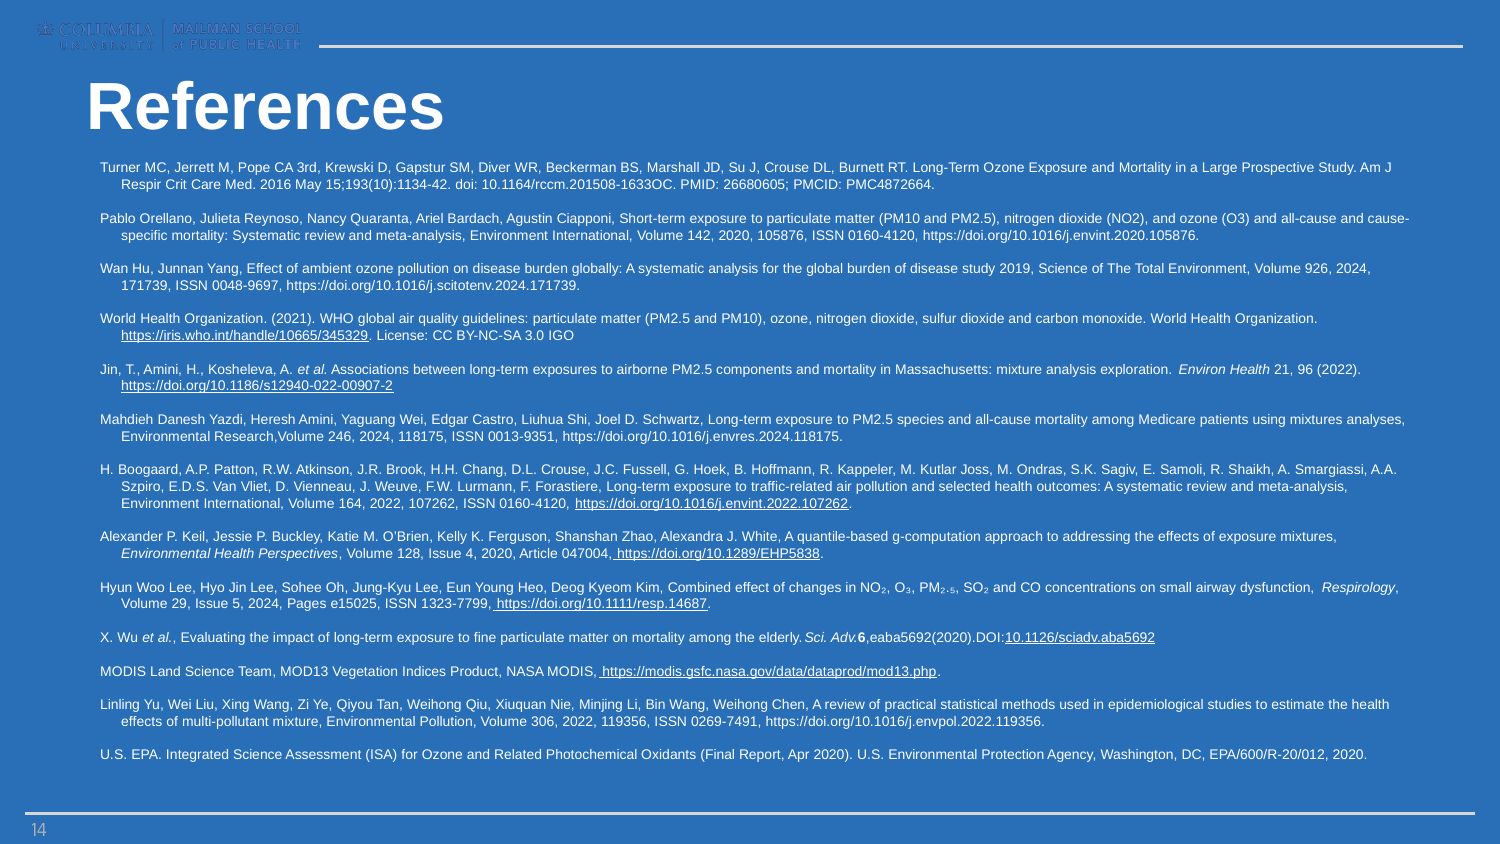

# References

Turner MC, Jerrett M, Pope CA 3rd, Krewski D, Gapstur SM, Diver WR, Beckerman BS, Marshall JD, Su J, Crouse DL, Burnett RT. Long-Term Ozone Exposure and Mortality in a Large Prospective Study. Am J Respir Crit Care Med. 2016 May 15;193(10):1134-42. doi: 10.1164/rccm.201508-1633OC. PMID: 26680605; PMCID: PMC4872664.

Pablo Orellano, Julieta Reynoso, Nancy Quaranta, Ariel Bardach, Agustin Ciapponi, Short-term exposure to particulate matter (PM10 and PM2.5), nitrogen dioxide (NO2), and ozone (O3) and all-cause and cause-specific mortality: Systematic review and meta-analysis, Environment International, Volume 142, 2020, 105876, ISSN 0160-4120, https://doi.org/10.1016/j.envint.2020.105876.

Wan Hu, Junnan Yang, Effect of ambient ozone pollution on disease burden globally: A systematic analysis for the global burden of disease study 2019, Science of The Total Environment, Volume 926, 2024, 171739, ISSN 0048-9697, https://doi.org/10.1016/j.scitotenv.2024.171739.

World Health Organization. (‎2021)‎. WHO global air quality guidelines: particulate matter (‎PM2.5 and PM10)‎, ozone, nitrogen dioxide, sulfur dioxide and carbon monoxide. World Health Organization. https://iris.who.int/handle/10665/345329. License: CC BY-NC-SA 3.0 IGO

Jin, T., Amini, H., Kosheleva, A. et al. Associations between long-term exposures to airborne PM2.5 components and mortality in Massachusetts: mixture analysis exploration. Environ Health 21, 96 (2022). https://doi.org/10.1186/s12940-022-00907-2

Mahdieh Danesh Yazdi, Heresh Amini, Yaguang Wei, Edgar Castro, Liuhua Shi, Joel D. Schwartz, Long-term exposure to PM2.5 species and all-cause mortality among Medicare patients using mixtures analyses, Environmental Research,Volume 246, 2024, 118175, ISSN 0013-9351, https://doi.org/10.1016/j.envres.2024.118175.

H. Boogaard, A.P. Patton, R.W. Atkinson, J.R. Brook, H.H. Chang, D.L. Crouse, J.C. Fussell, G. Hoek, B. Hoffmann, R. Kappeler, M. Kutlar Joss, M. Ondras, S.K. Sagiv, E. Samoli, R. Shaikh, A. Smargiassi, A.A. Szpiro, E.D.S. Van Vliet, D. Vienneau, J. Weuve, F.W. Lurmann, F. Forastiere, Long-term exposure to traffic-related air pollution and selected health outcomes: A systematic review and meta-analysis, Environment International, Volume 164, 2022, 107262, ISSN 0160-4120, https://doi.org/10.1016/j.envint.2022.107262.

Alexander P. Keil, Jessie P. Buckley, Katie M. O’Brien, Kelly K. Ferguson, Shanshan Zhao, Alexandra J. White, A quantile-based g-computation approach to addressing the effects of exposure mixtures, Environmental Health Perspectives, Volume 128, Issue 4, 2020, Article 047004, https://doi.org/10.1289/EHP5838.

Hyun Woo Lee, Hyo Jin Lee, Sohee Oh, Jung-Kyu Lee, Eun Young Heo, Deog Kyeom Kim, Combined effect of changes in NO₂, O₃, PM₂.₅, SO₂ and CO concentrations on small airway dysfunction, Respirology, Volume 29, Issue 5, 2024, Pages e15025, ISSN 1323-7799, https://doi.org/10.1111/resp.14687.

X. Wu et al., Evaluating the impact of long-term exposure to fine particulate matter on mortality among the elderly.Sci. Adv.6,eaba5692(2020).DOI:10.1126/sciadv.aba5692

MODIS Land Science Team, MOD13 Vegetation Indices Product, NASA MODIS, https://modis.gsfc.nasa.gov/data/dataprod/mod13.php.

Linling Yu, Wei Liu, Xing Wang, Zi Ye, Qiyou Tan, Weihong Qiu, Xiuquan Nie, Minjing Li, Bin Wang, Weihong Chen, A review of practical statistical methods used in epidemiological studies to estimate the health effects of multi-pollutant mixture, Environmental Pollution, Volume 306, 2022, 119356, ISSN 0269-7491, https://doi.org/10.1016/j.envpol.2022.119356.

U.S. EPA. Integrated Science Assessment (ISA) for Ozone and Related Photochemical Oxidants (Final Report, Apr 2020). U.S. Environmental Protection Agency, Washington, DC, EPA/600/R-20/012, 2020.
Yi = β0 + ψSi +  ɛ
weighted index Si = ∑ni=1 wi * qi